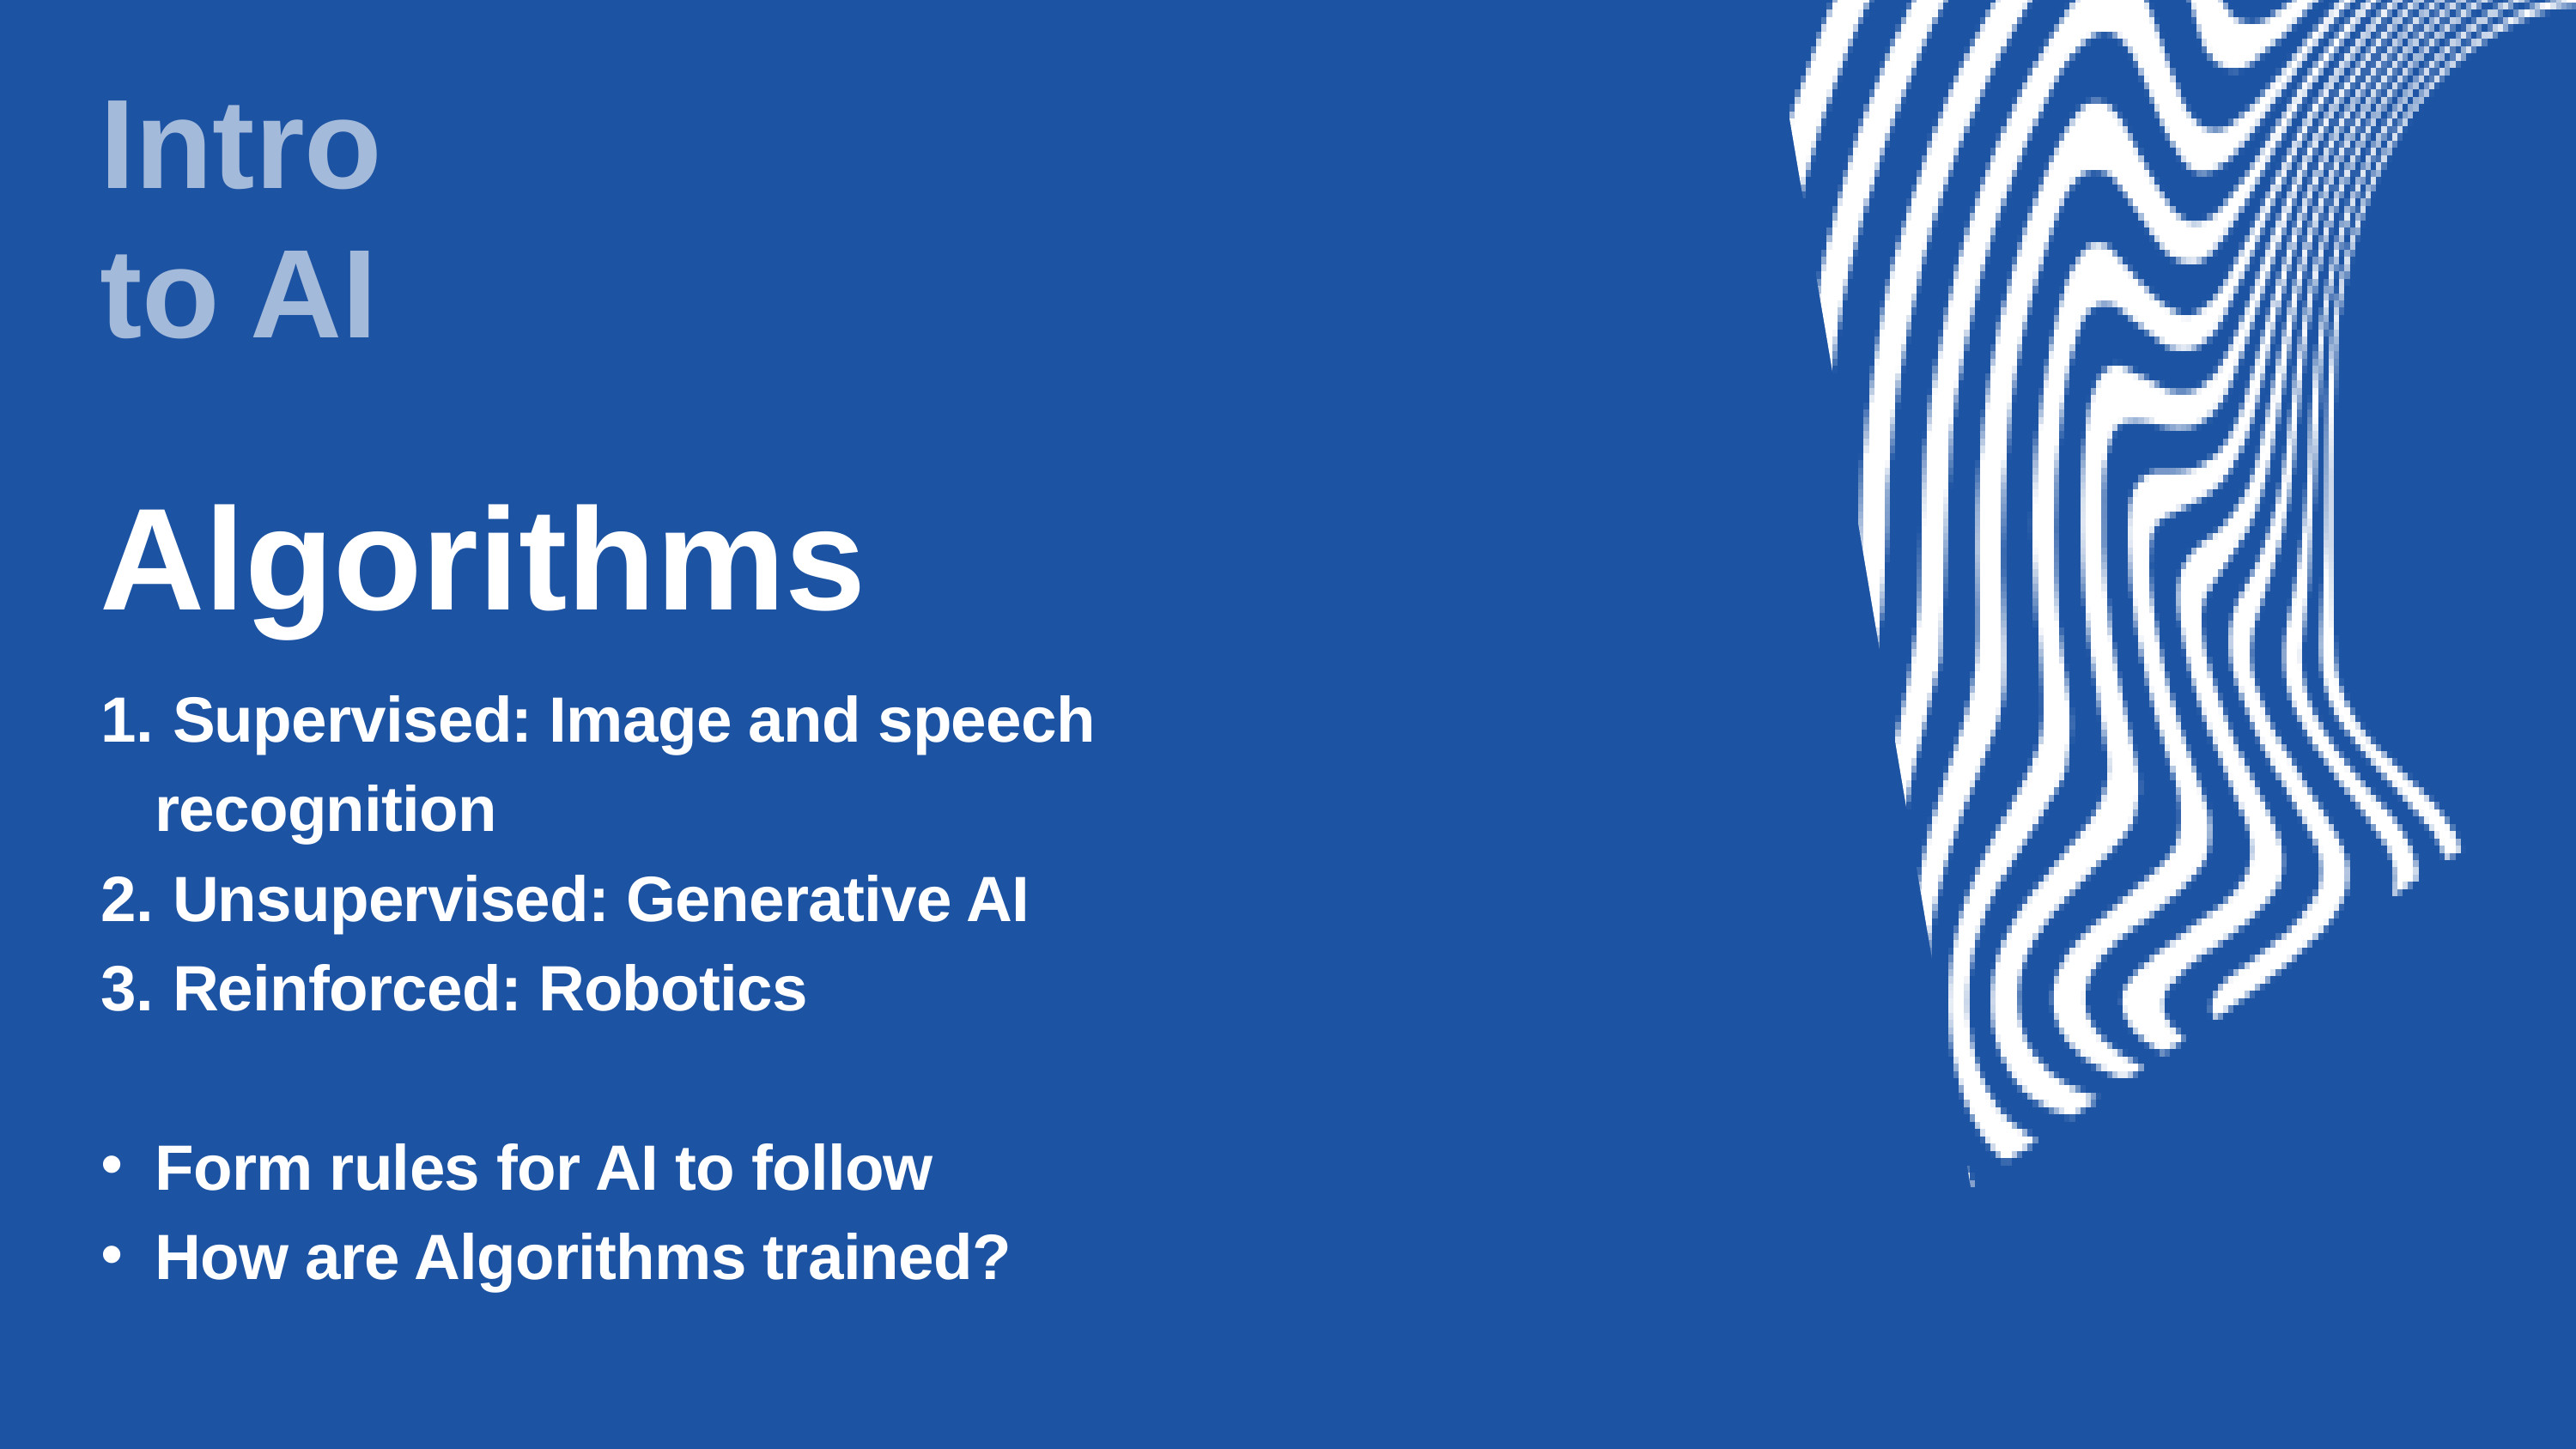

Intro to AI
Algorithms

 Supervised: Image and speech recognition
 Unsupervised: Generative AI
 Reinforced: Robotics

Form rules for AI to follow
How are Algorithms trained?